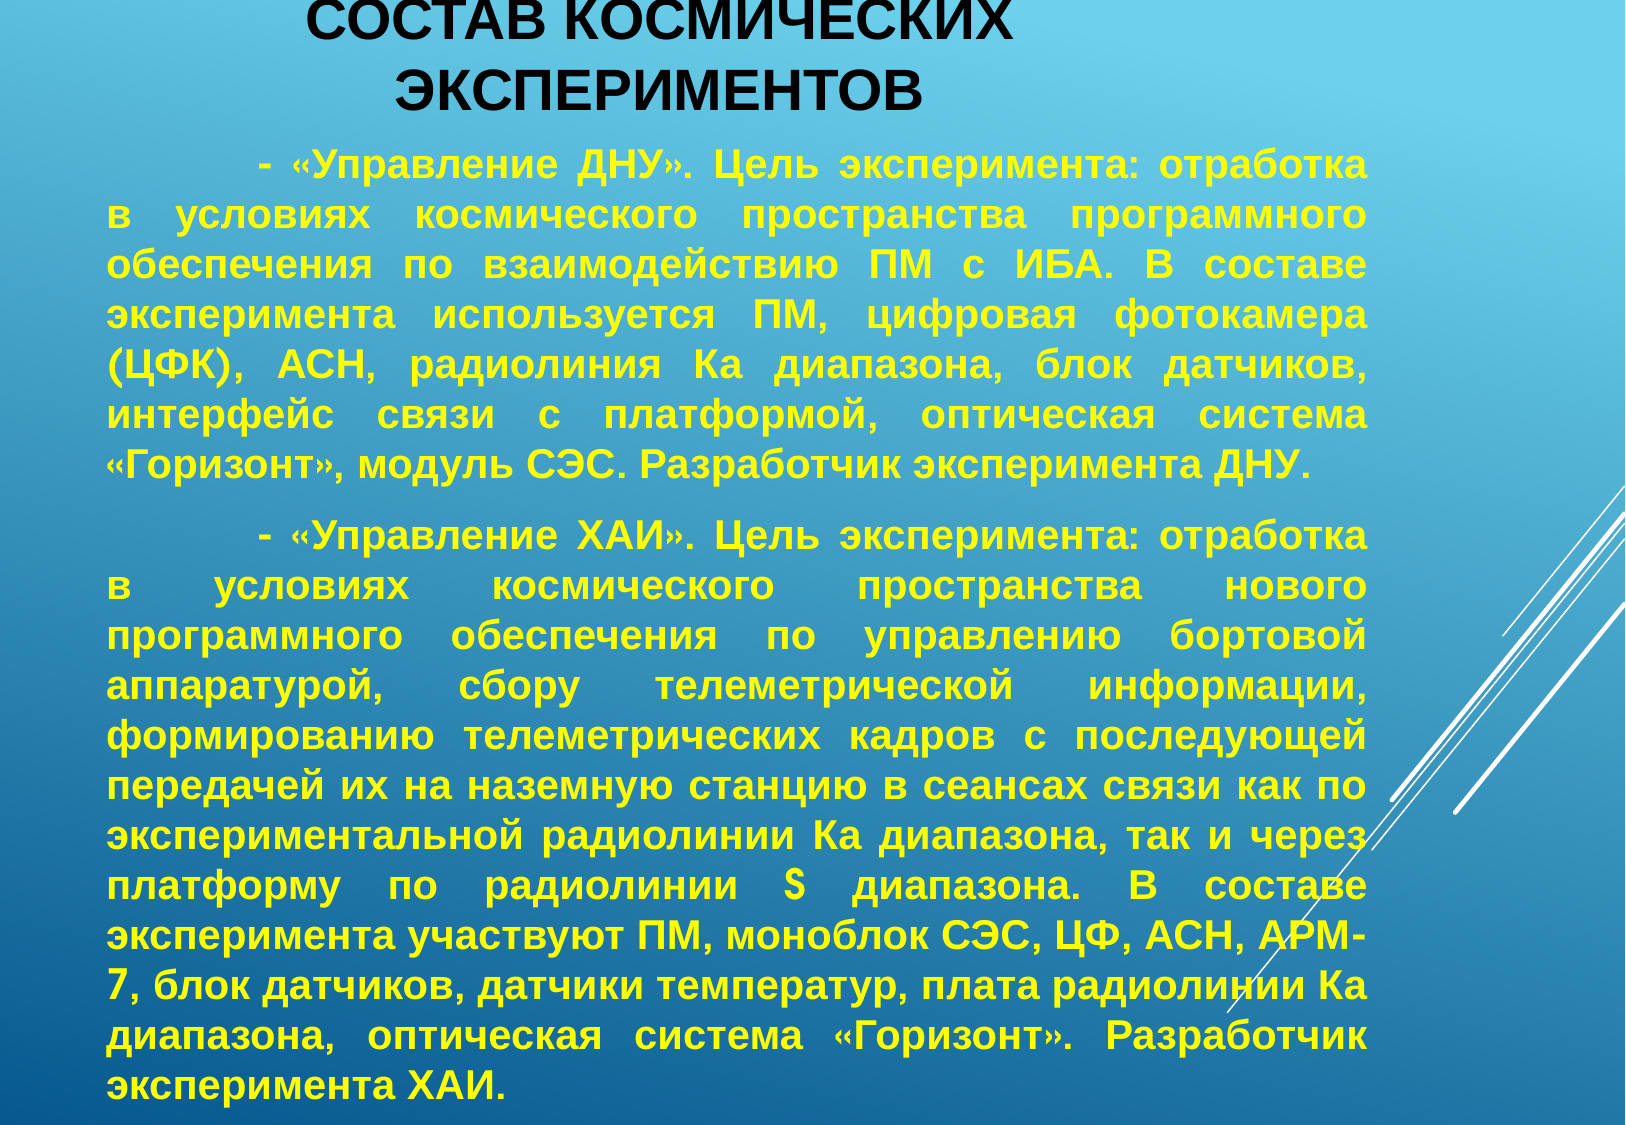

# Состав космических экспериментов
	- «Управление ДНУ». Цель эксперимента: отработка в условиях космического пространства программного обеспечения по взаимодействию ПМ с ИБА. В составе эксперимента используется ПМ, цифровая фотокамера (ЦФК), АСН, радиолиния Ка диапазона, блок датчиков, интерфейс связи с платформой, оптическая система «Горизонт», модуль СЭС. Разработчик эксперимента ДНУ.
	- «Управление ХАИ». Цель эксперимента: отработка в условиях космического пространства нового программного обеспечения по управлению бортовой аппаратурой, сбору телеметрической информации, формированию телеметрических кадров с последующей передачей их на наземную станцию в сеансах связи как по экспериментальной радиолинии Ка диапазона, так и через платформу по радиолинии S диапазона. В составе эксперимента участвуют ПМ, моноблок СЭС, ЦФ, АСН, АРМ-7, блок датчиков, датчики температур, плата радиолинии Ка диапазона, оптическая система «Горизонт». Разработчик эксперимента ХАИ.